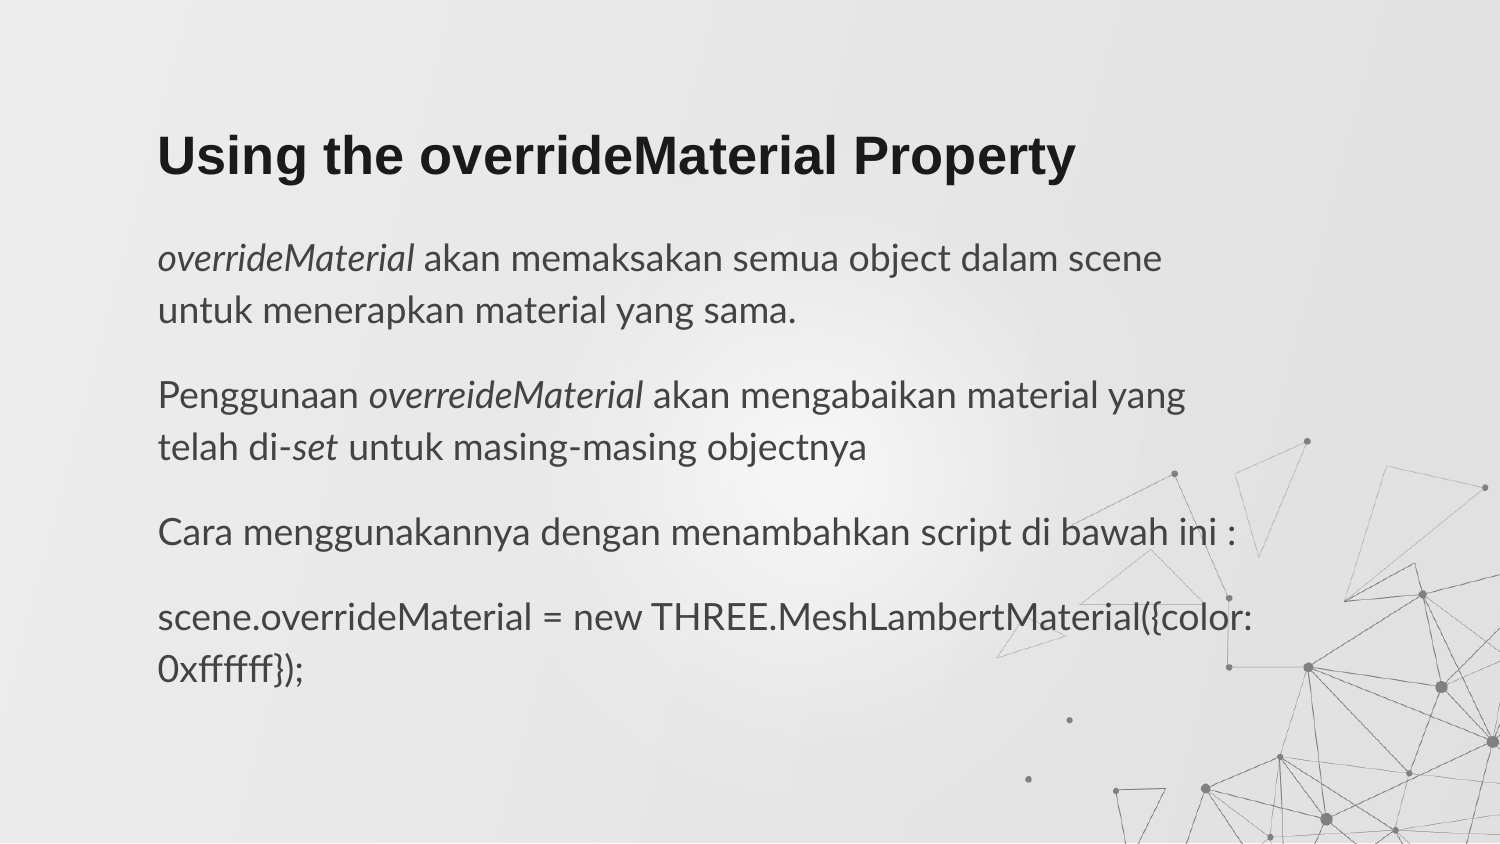

# Using the overrideMaterial Property

overrideMaterial akan memaksakan semua object dalam scene untuk menerapkan material yang sama.
Penggunaan overreideMaterial akan mengabaikan material yang telah di-set untuk masing-masing objectnya
Cara menggunakannya dengan menambahkan script di bawah ini :
scene.overrideMaterial = new THREE.MeshLambertMaterial({color: 0xffffff});